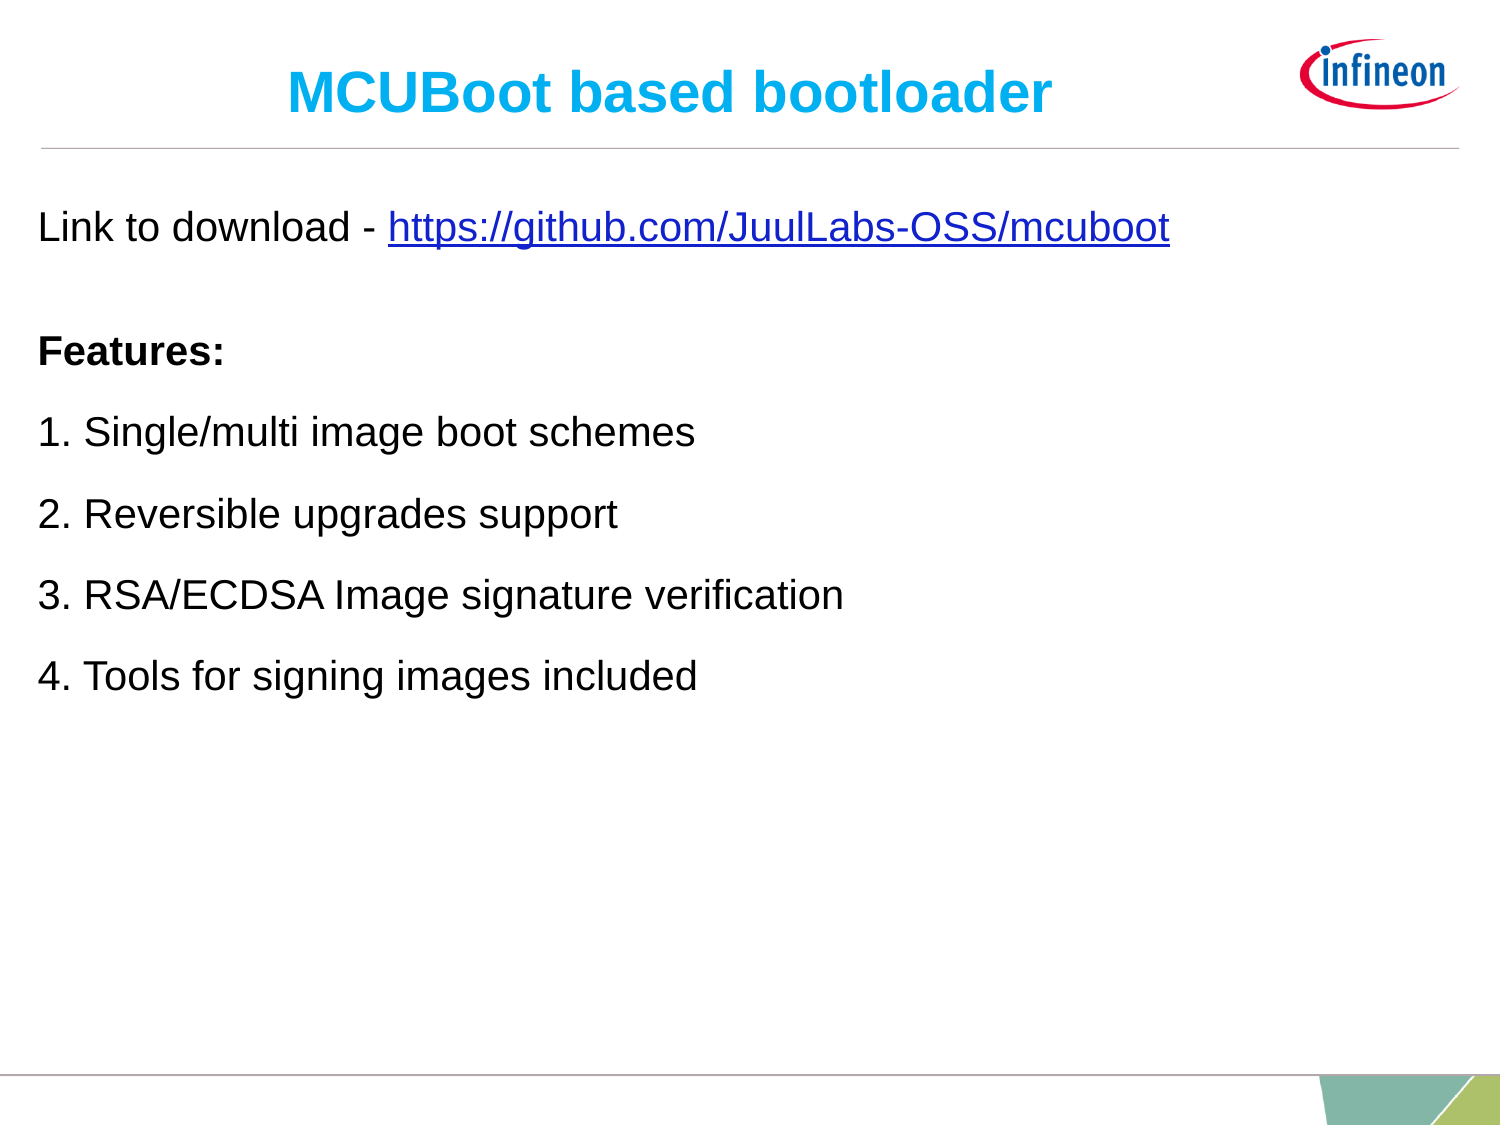

# MCUBoot based bootloader
Link to download - https://github.com/JuulLabs-OSS/mcuboot
Features:
1. Single/multi image boot schemes
2. Reversible upgrades support
3. RSA/ECDSA Image signature verification
4. Tools for signing images included